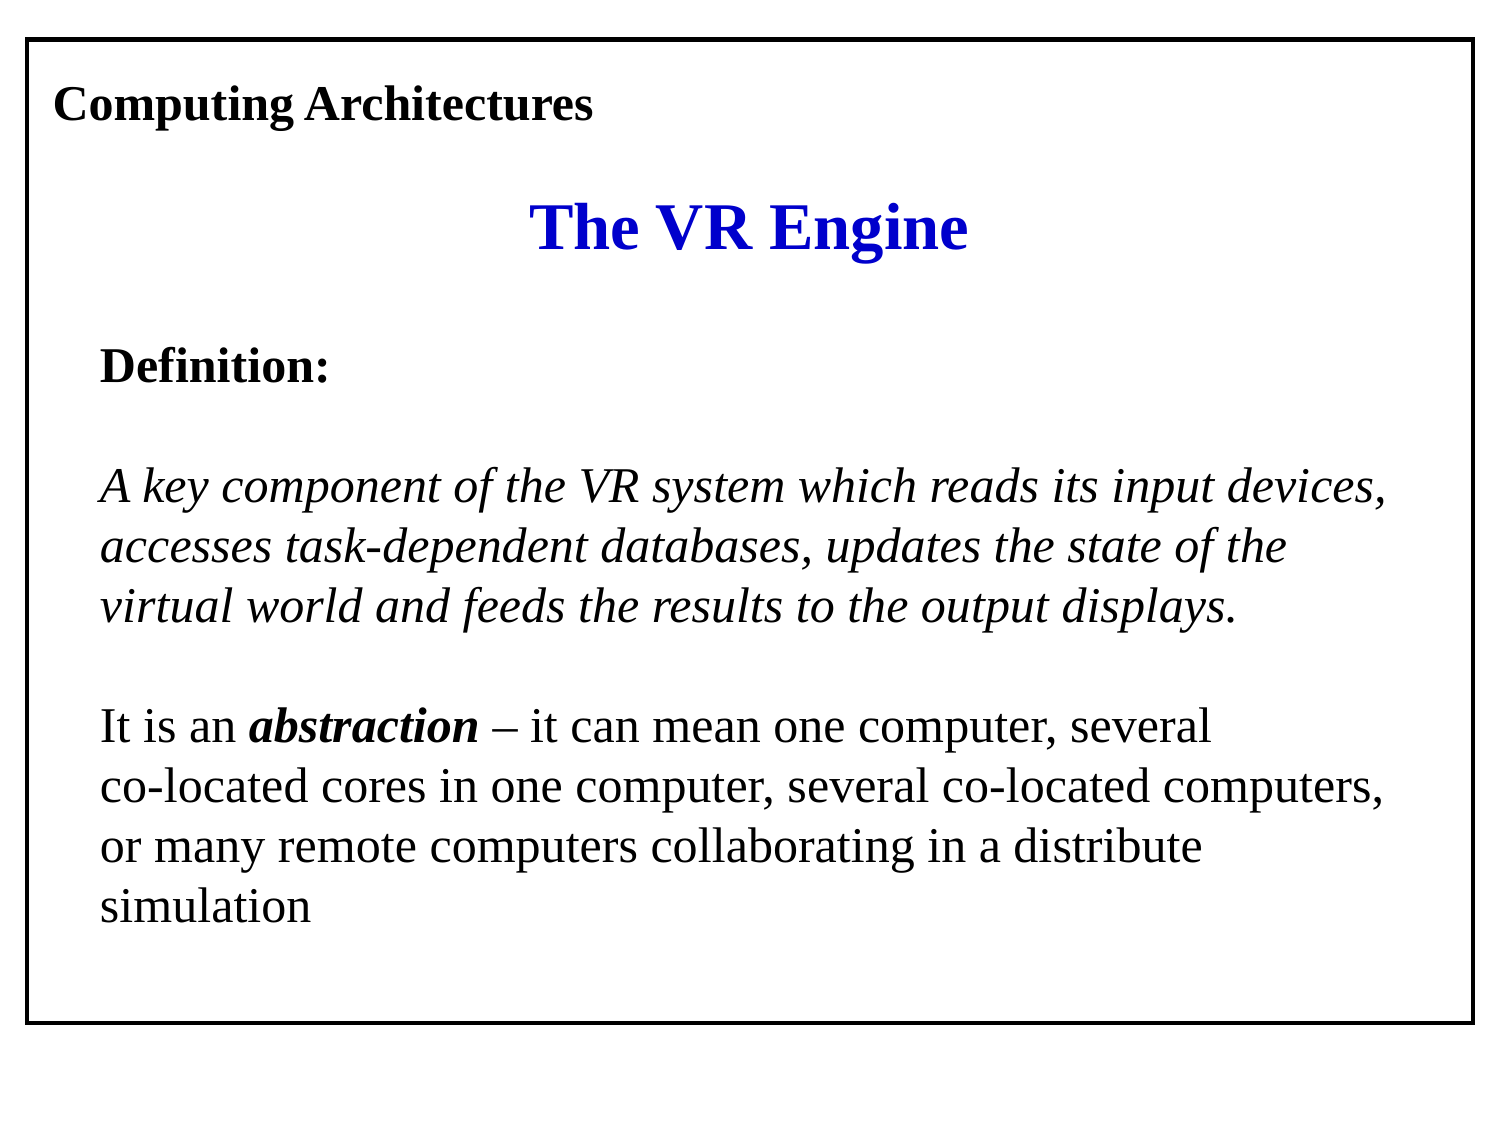

Computing Architectures
The VR Engine
Definition:

A key component of the VR system which reads its input devices,
accesses task-dependent databases, updates the state of the
virtual world and feeds the results to the output displays.

It is an abstraction – it can mean one computer, several
co-located cores in one computer, several co-located computers,
or many remote computers collaborating in a distribute simulation